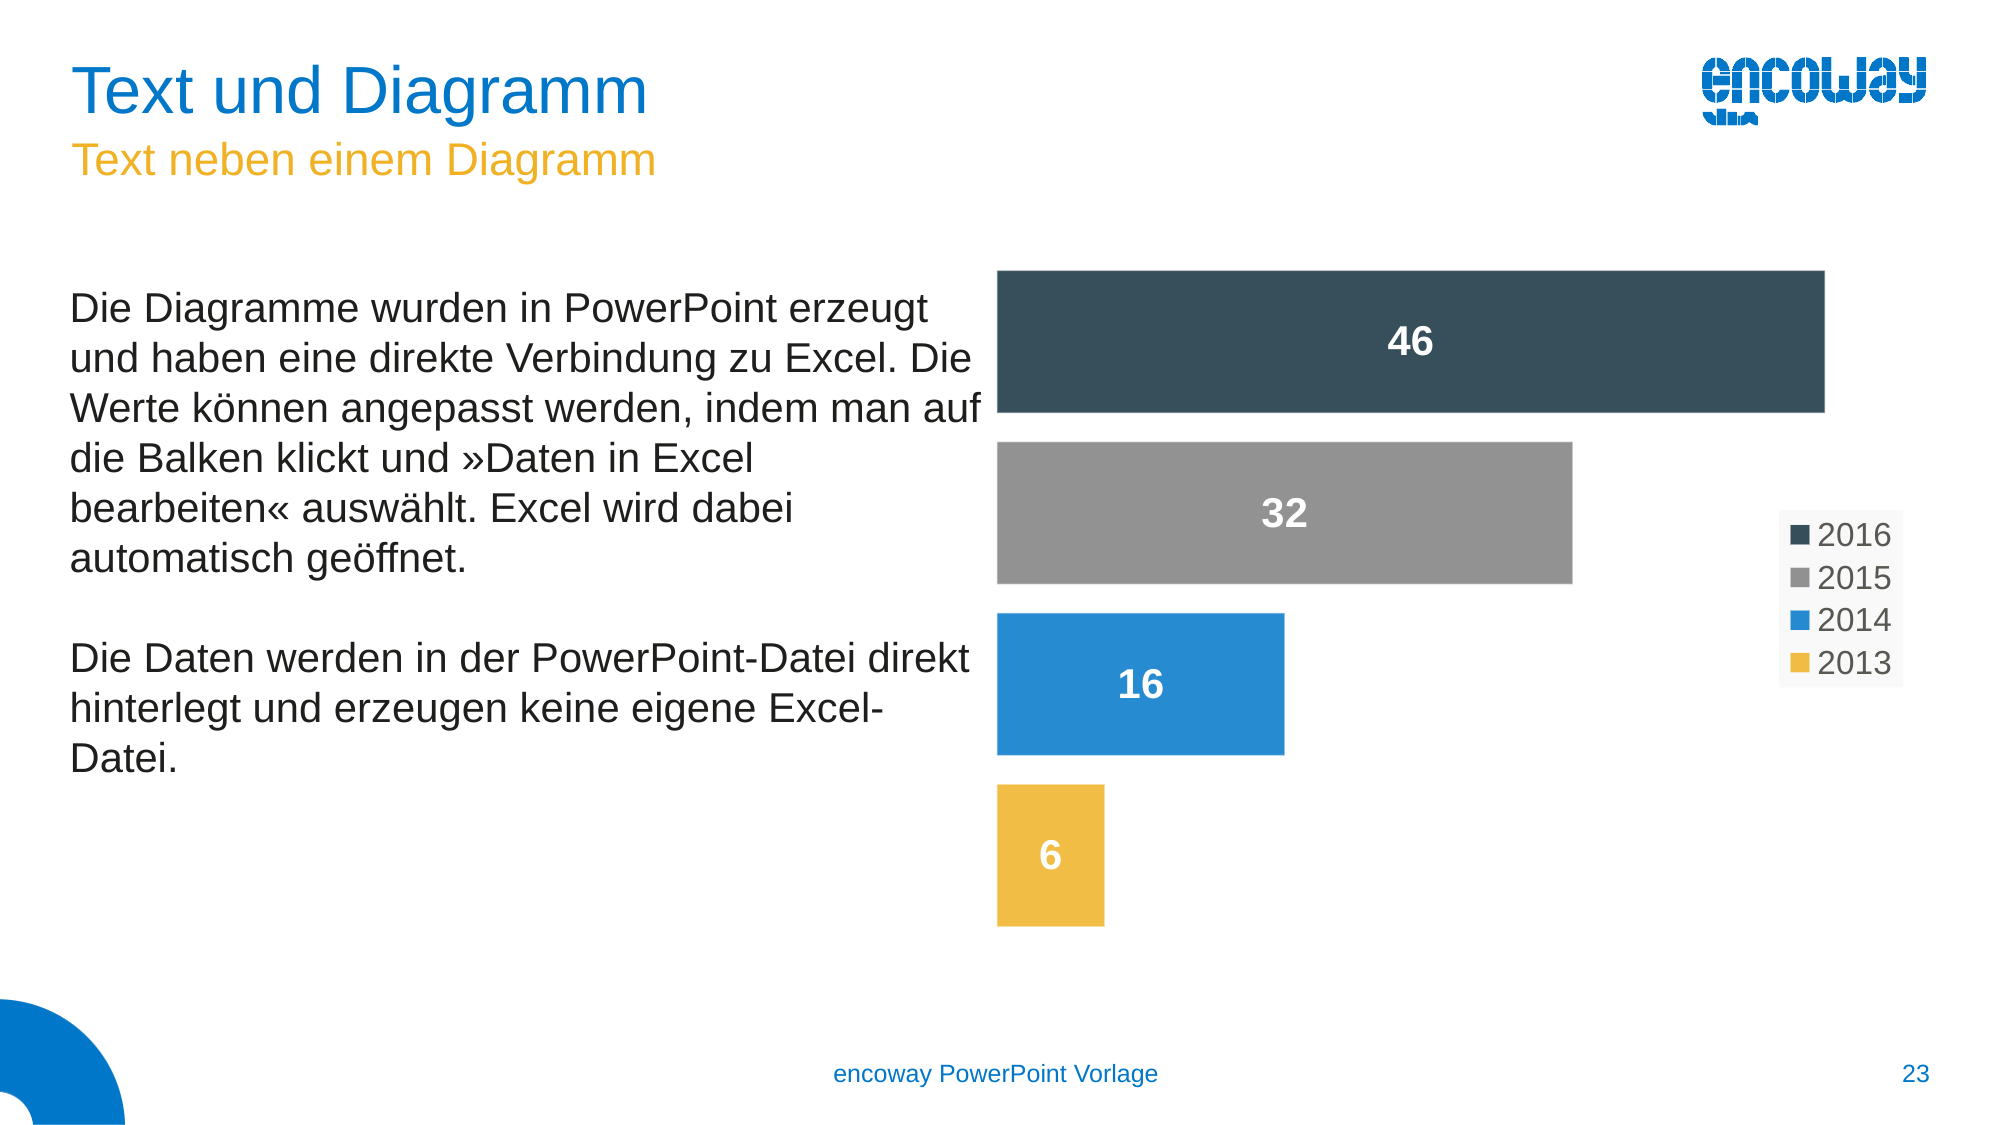

# Text und Diagramm
Text neben einem Diagramm

### Chart

| Category | 2013 | 2014 | 2015 | 2016 |
|---|---|---|---|---|
| Wert 1 | 6.0 | 16.0 | 32.0 | 46.0 |
Die Diagramme wurden in PowerPoint erzeugt und haben eine direkte Verbindung zu Excel. Die Werte können angepasst werden, indem man auf die Balken klickt und »Daten in Excel bearbeiten« auswählt. Excel wird dabei automatisch geöffnet.

Die Daten werden in der PowerPoint-Datei direkt hinterlegt und erzeugen keine eigene Excel-Datei.

encoway PowerPoint Vorlage
23